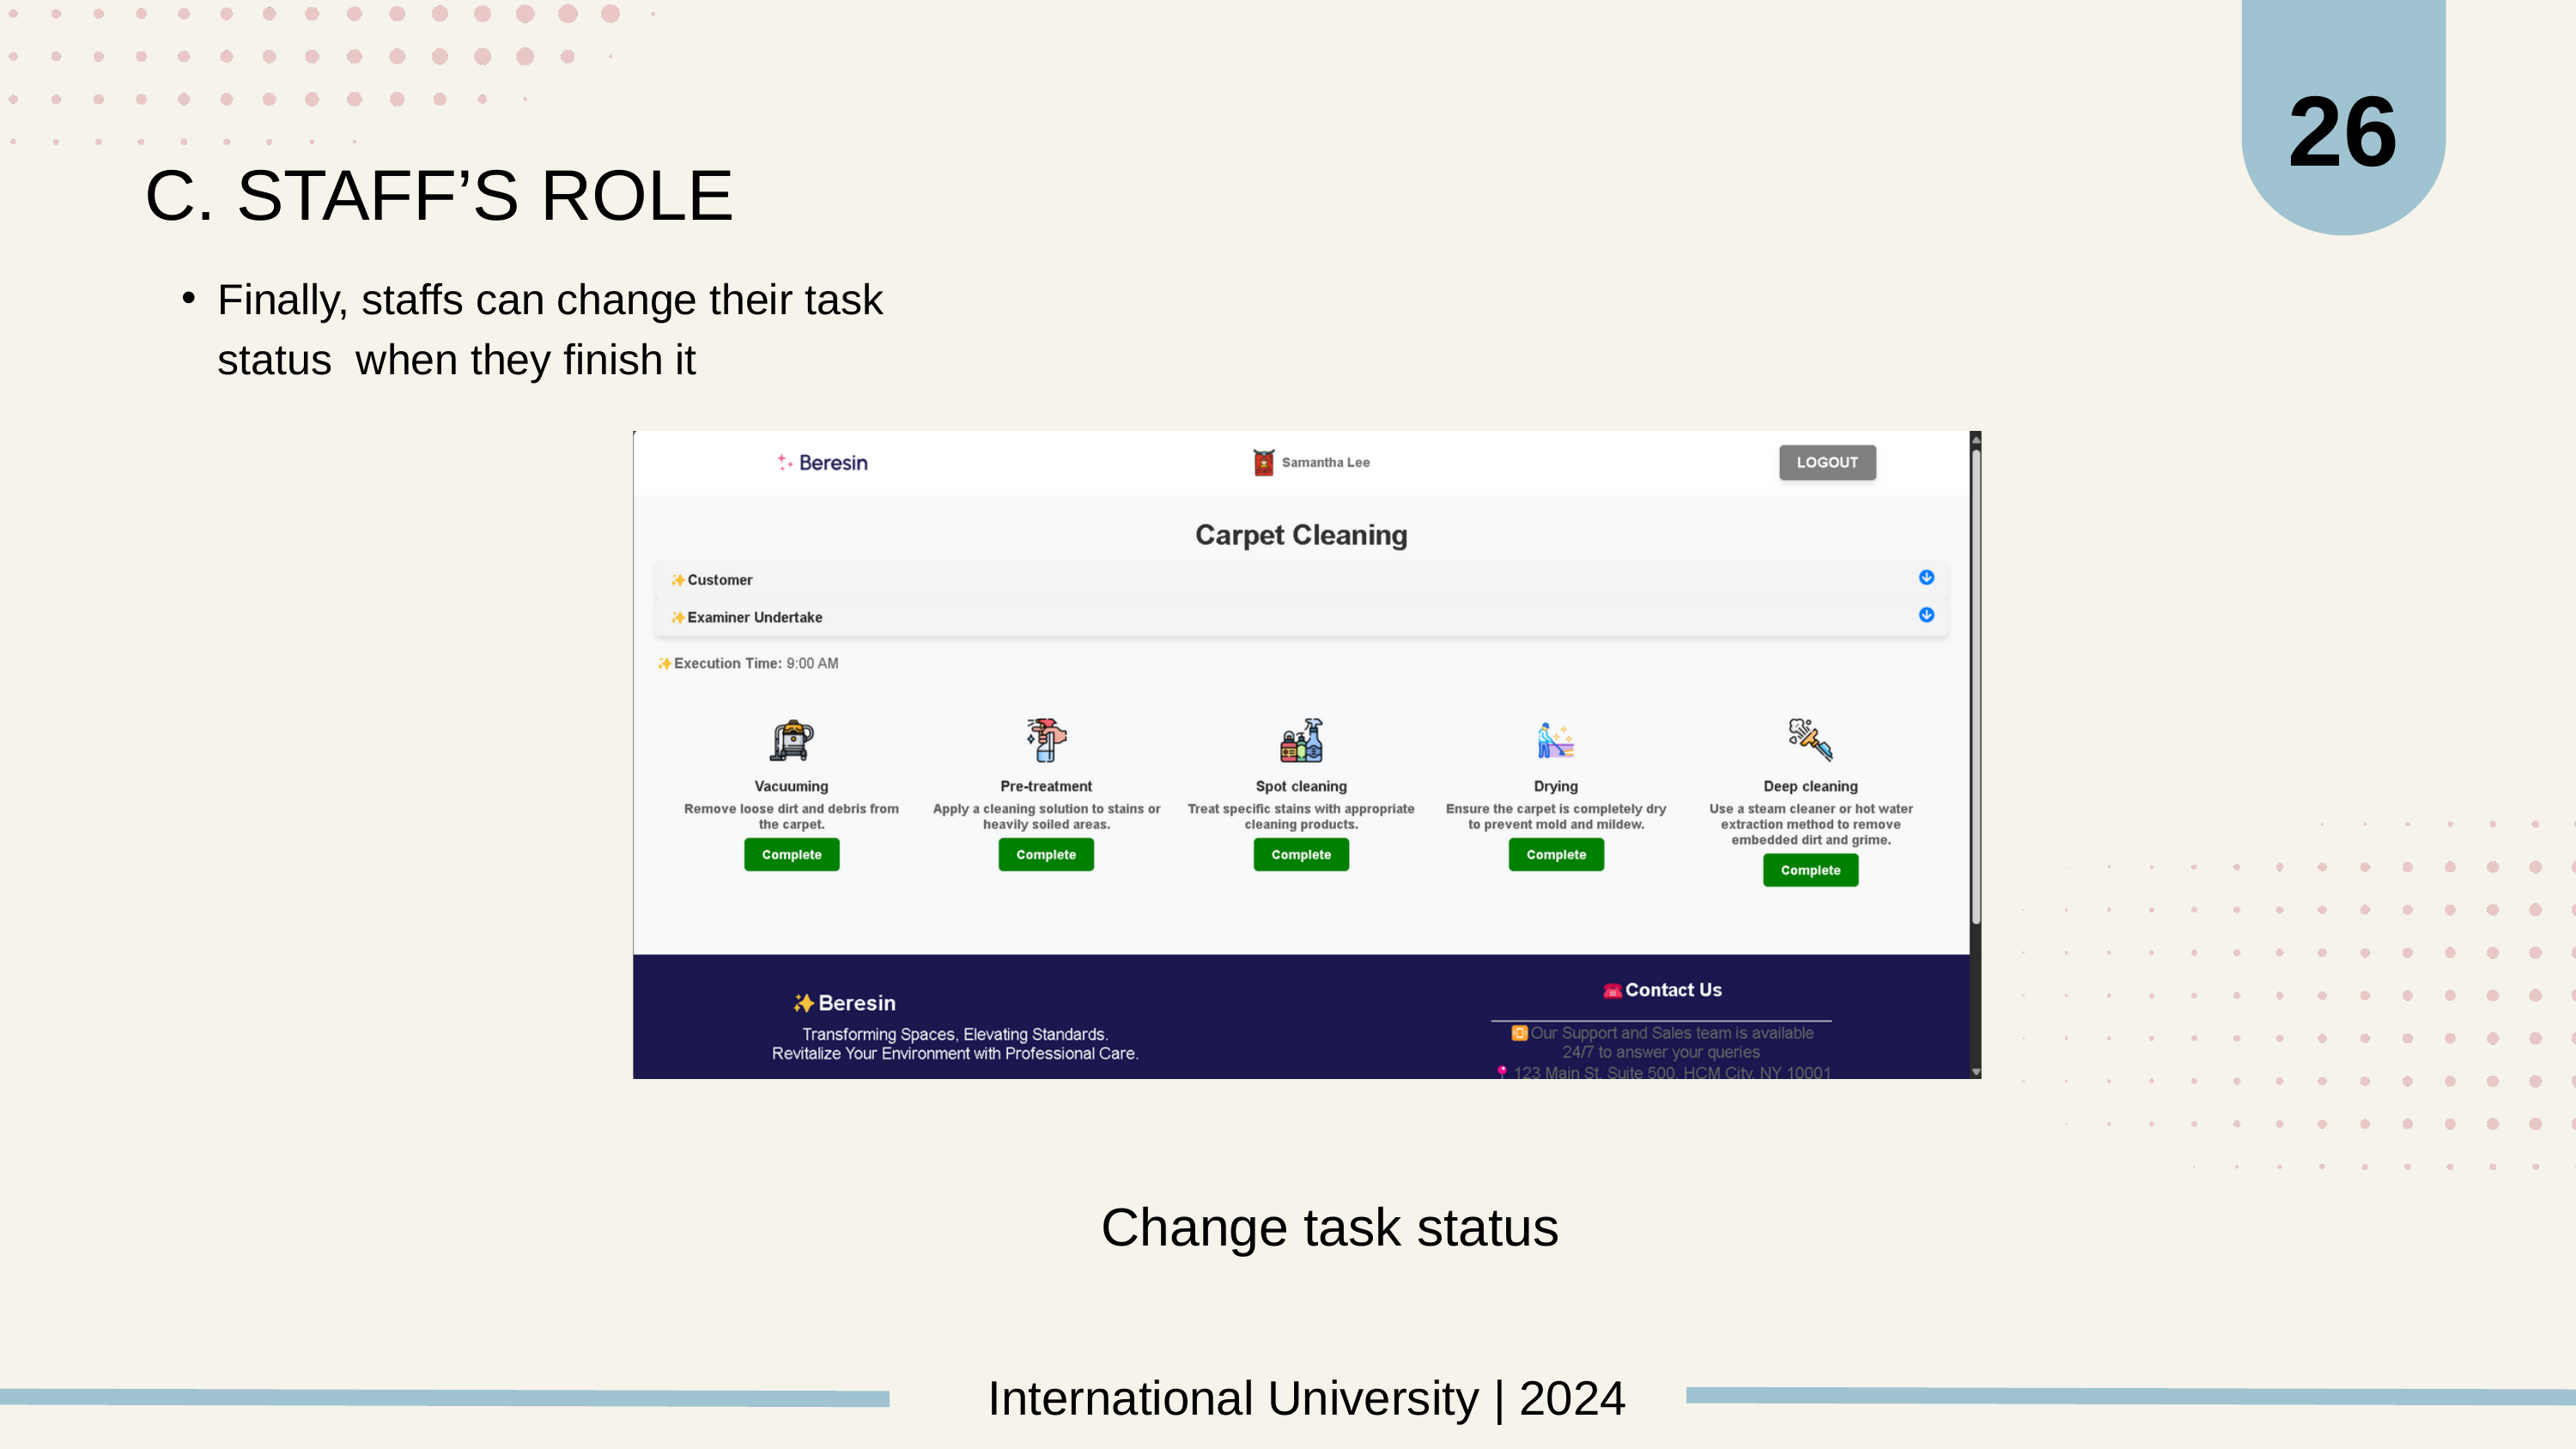

26

C. STAFF’S ROLE
Finally, staffs can change their task status  when they finish it

Change task status
International University | 2024